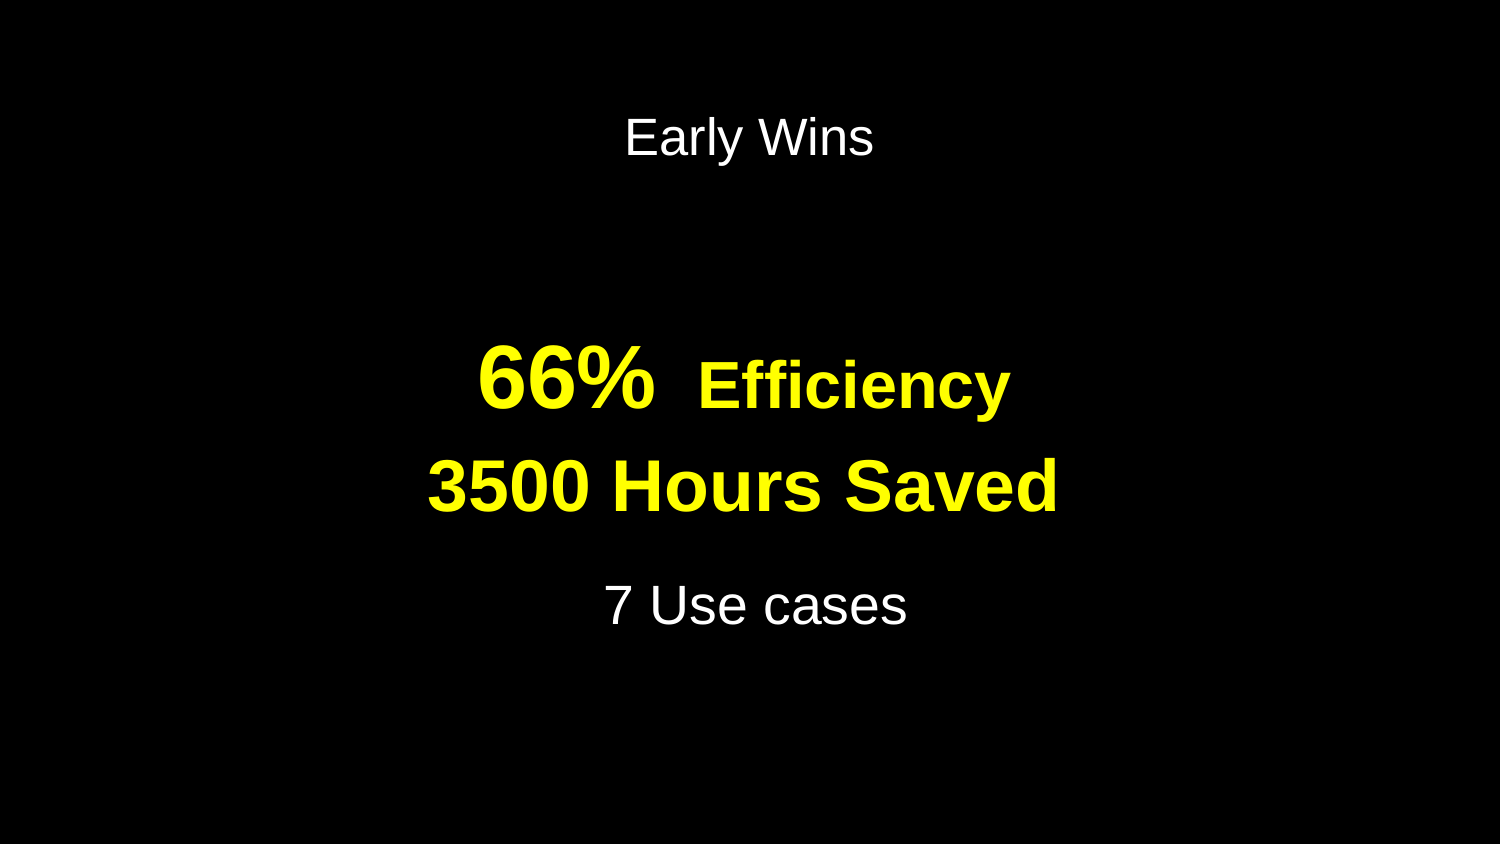

Early Wins
# 66% Efficiency 3500 Hours Saved
7 Use cases